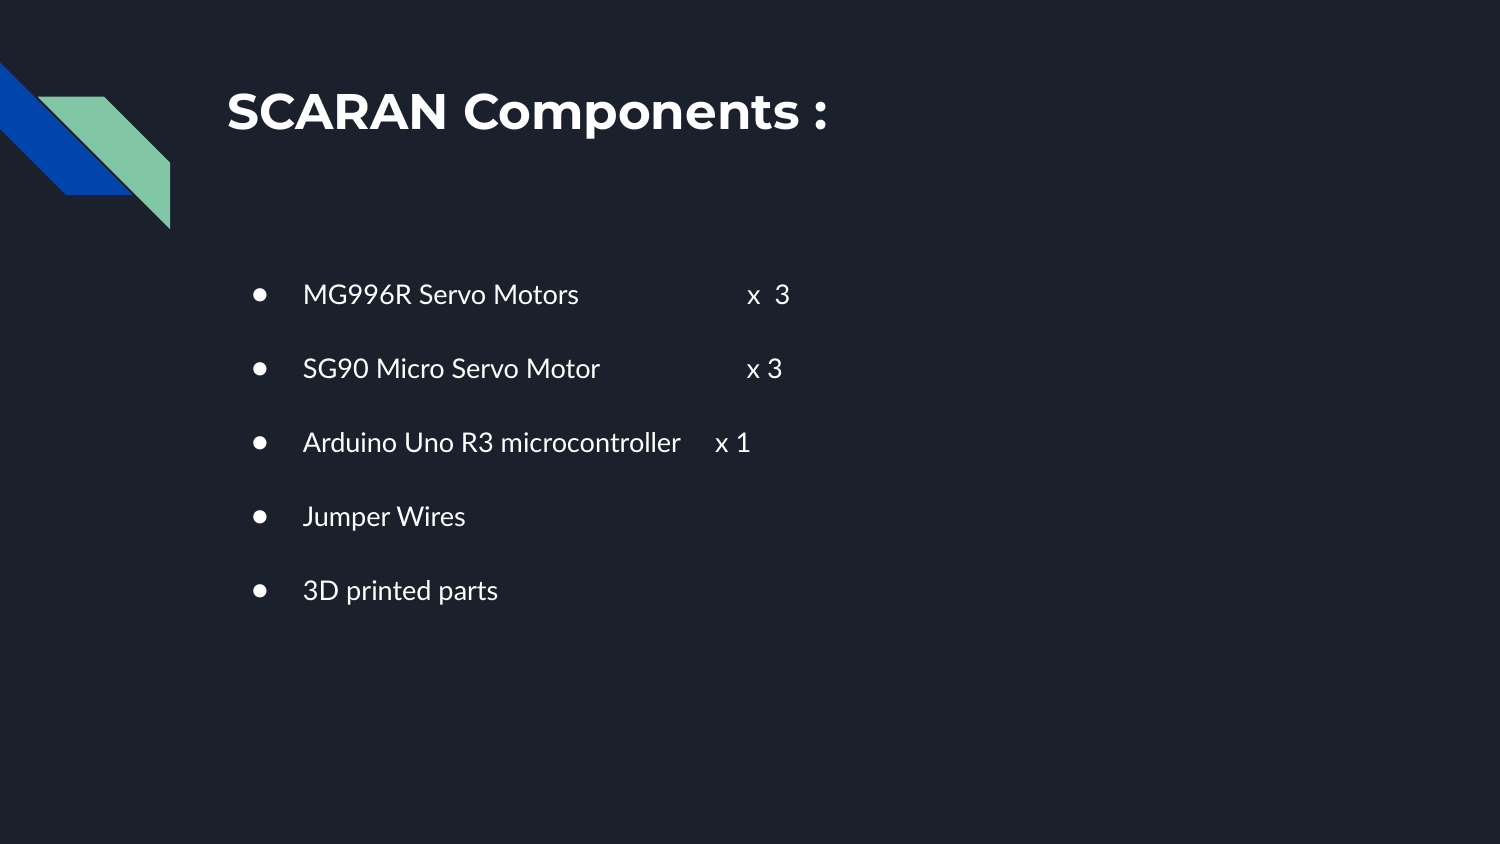

# SCARAN Components :
MG996R Servo Motors                        x  3

SG90 Micro Servo Motor                     x 3

Arduino Uno R3 microcontroller     x 1

Jumper Wires

3D printed parts